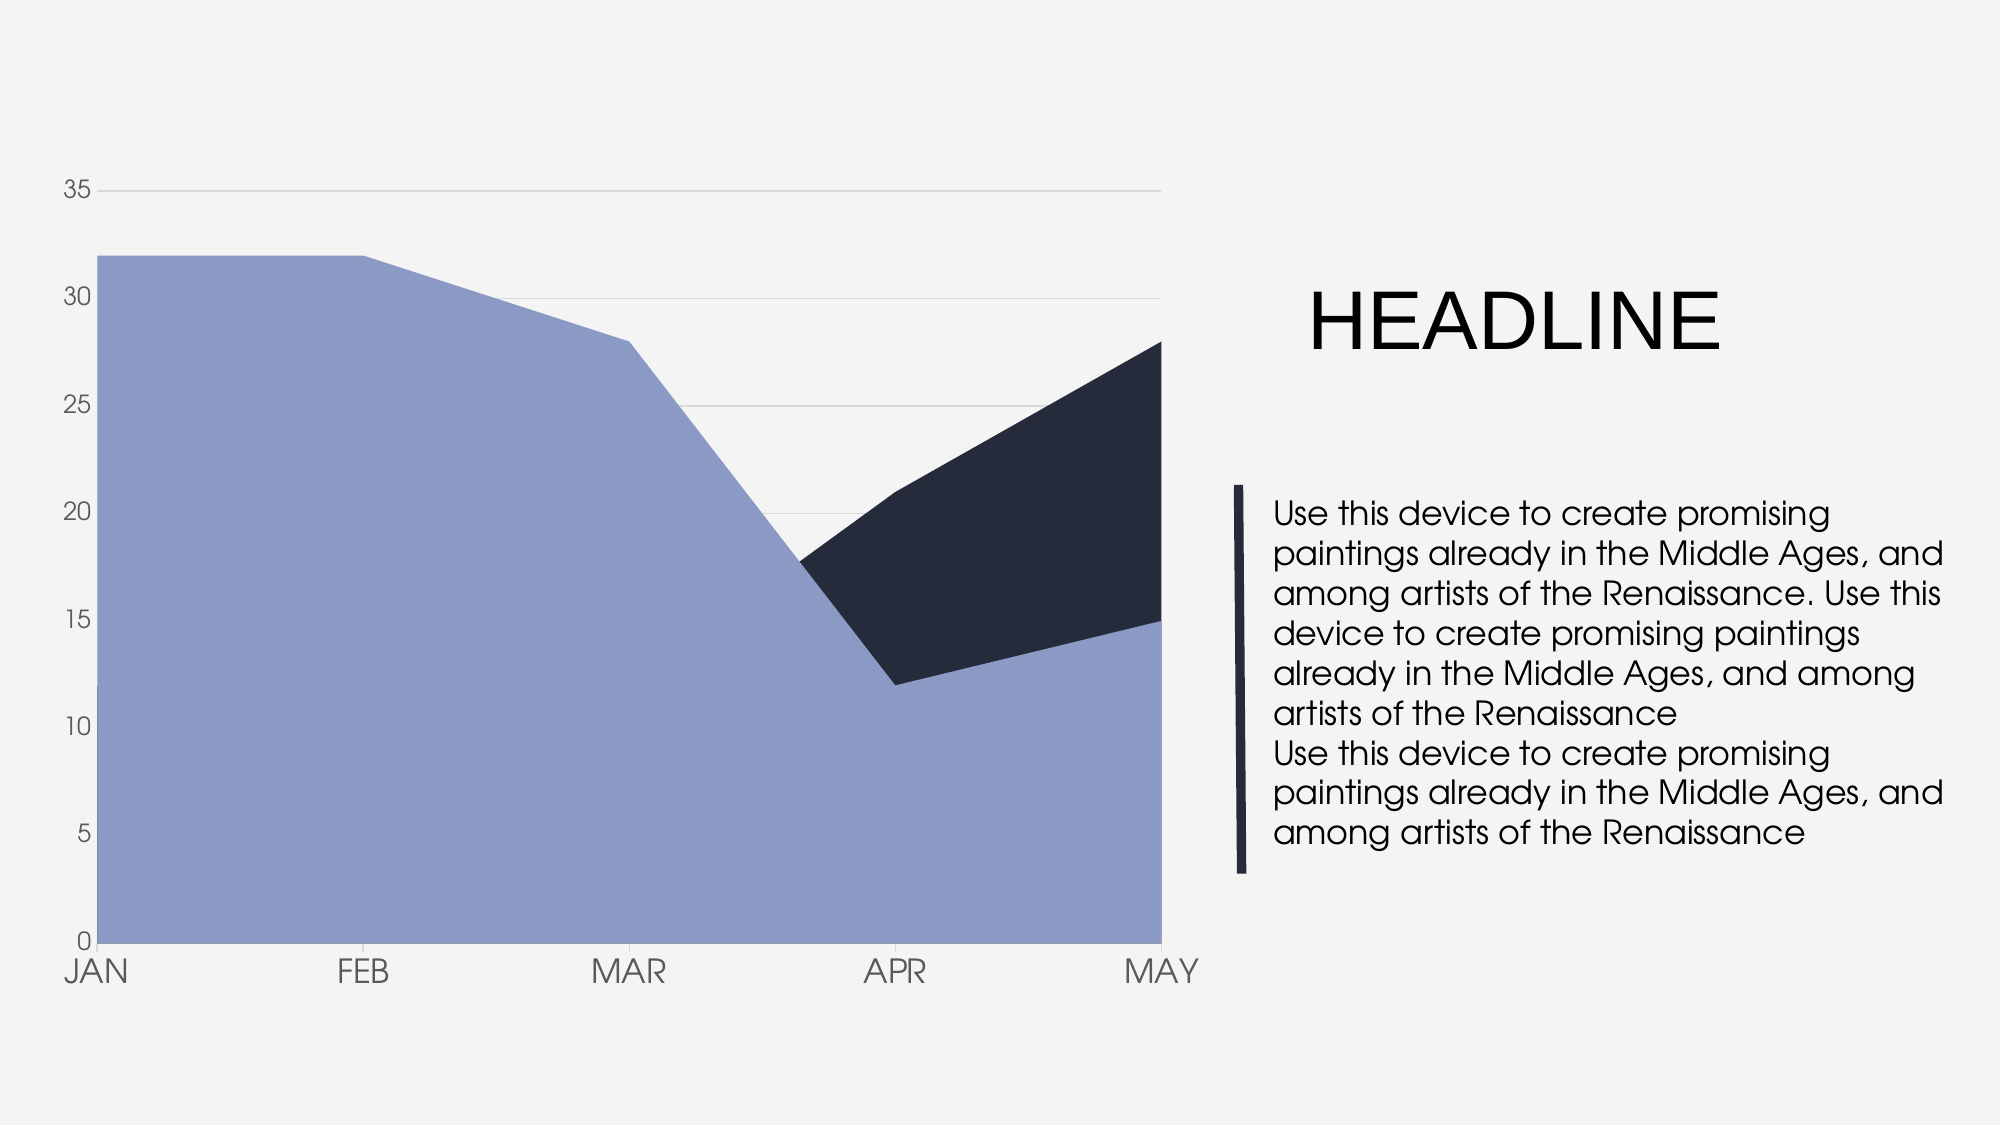

### Chart

| Category | Ряд 1 | Ряд 2 |
|---|---|---|
| JAN | 32.0 | 12.0 |
| FEB | 32.0 | 12.0 |
| MAR | 28.0 | 12.0 |
| APR | 12.0 | 21.0 |
| MAY | 15.0 | 28.0 |
HEADLINE
Use this device to create promising paintings already in the Middle Ages, and among artists of the Renaissance. Use this device to create promising paintings already in the Middle Ages, and among artists of the Renaissance
Use this device to create promising paintings already in the Middle Ages, and among artists of the Renaissance